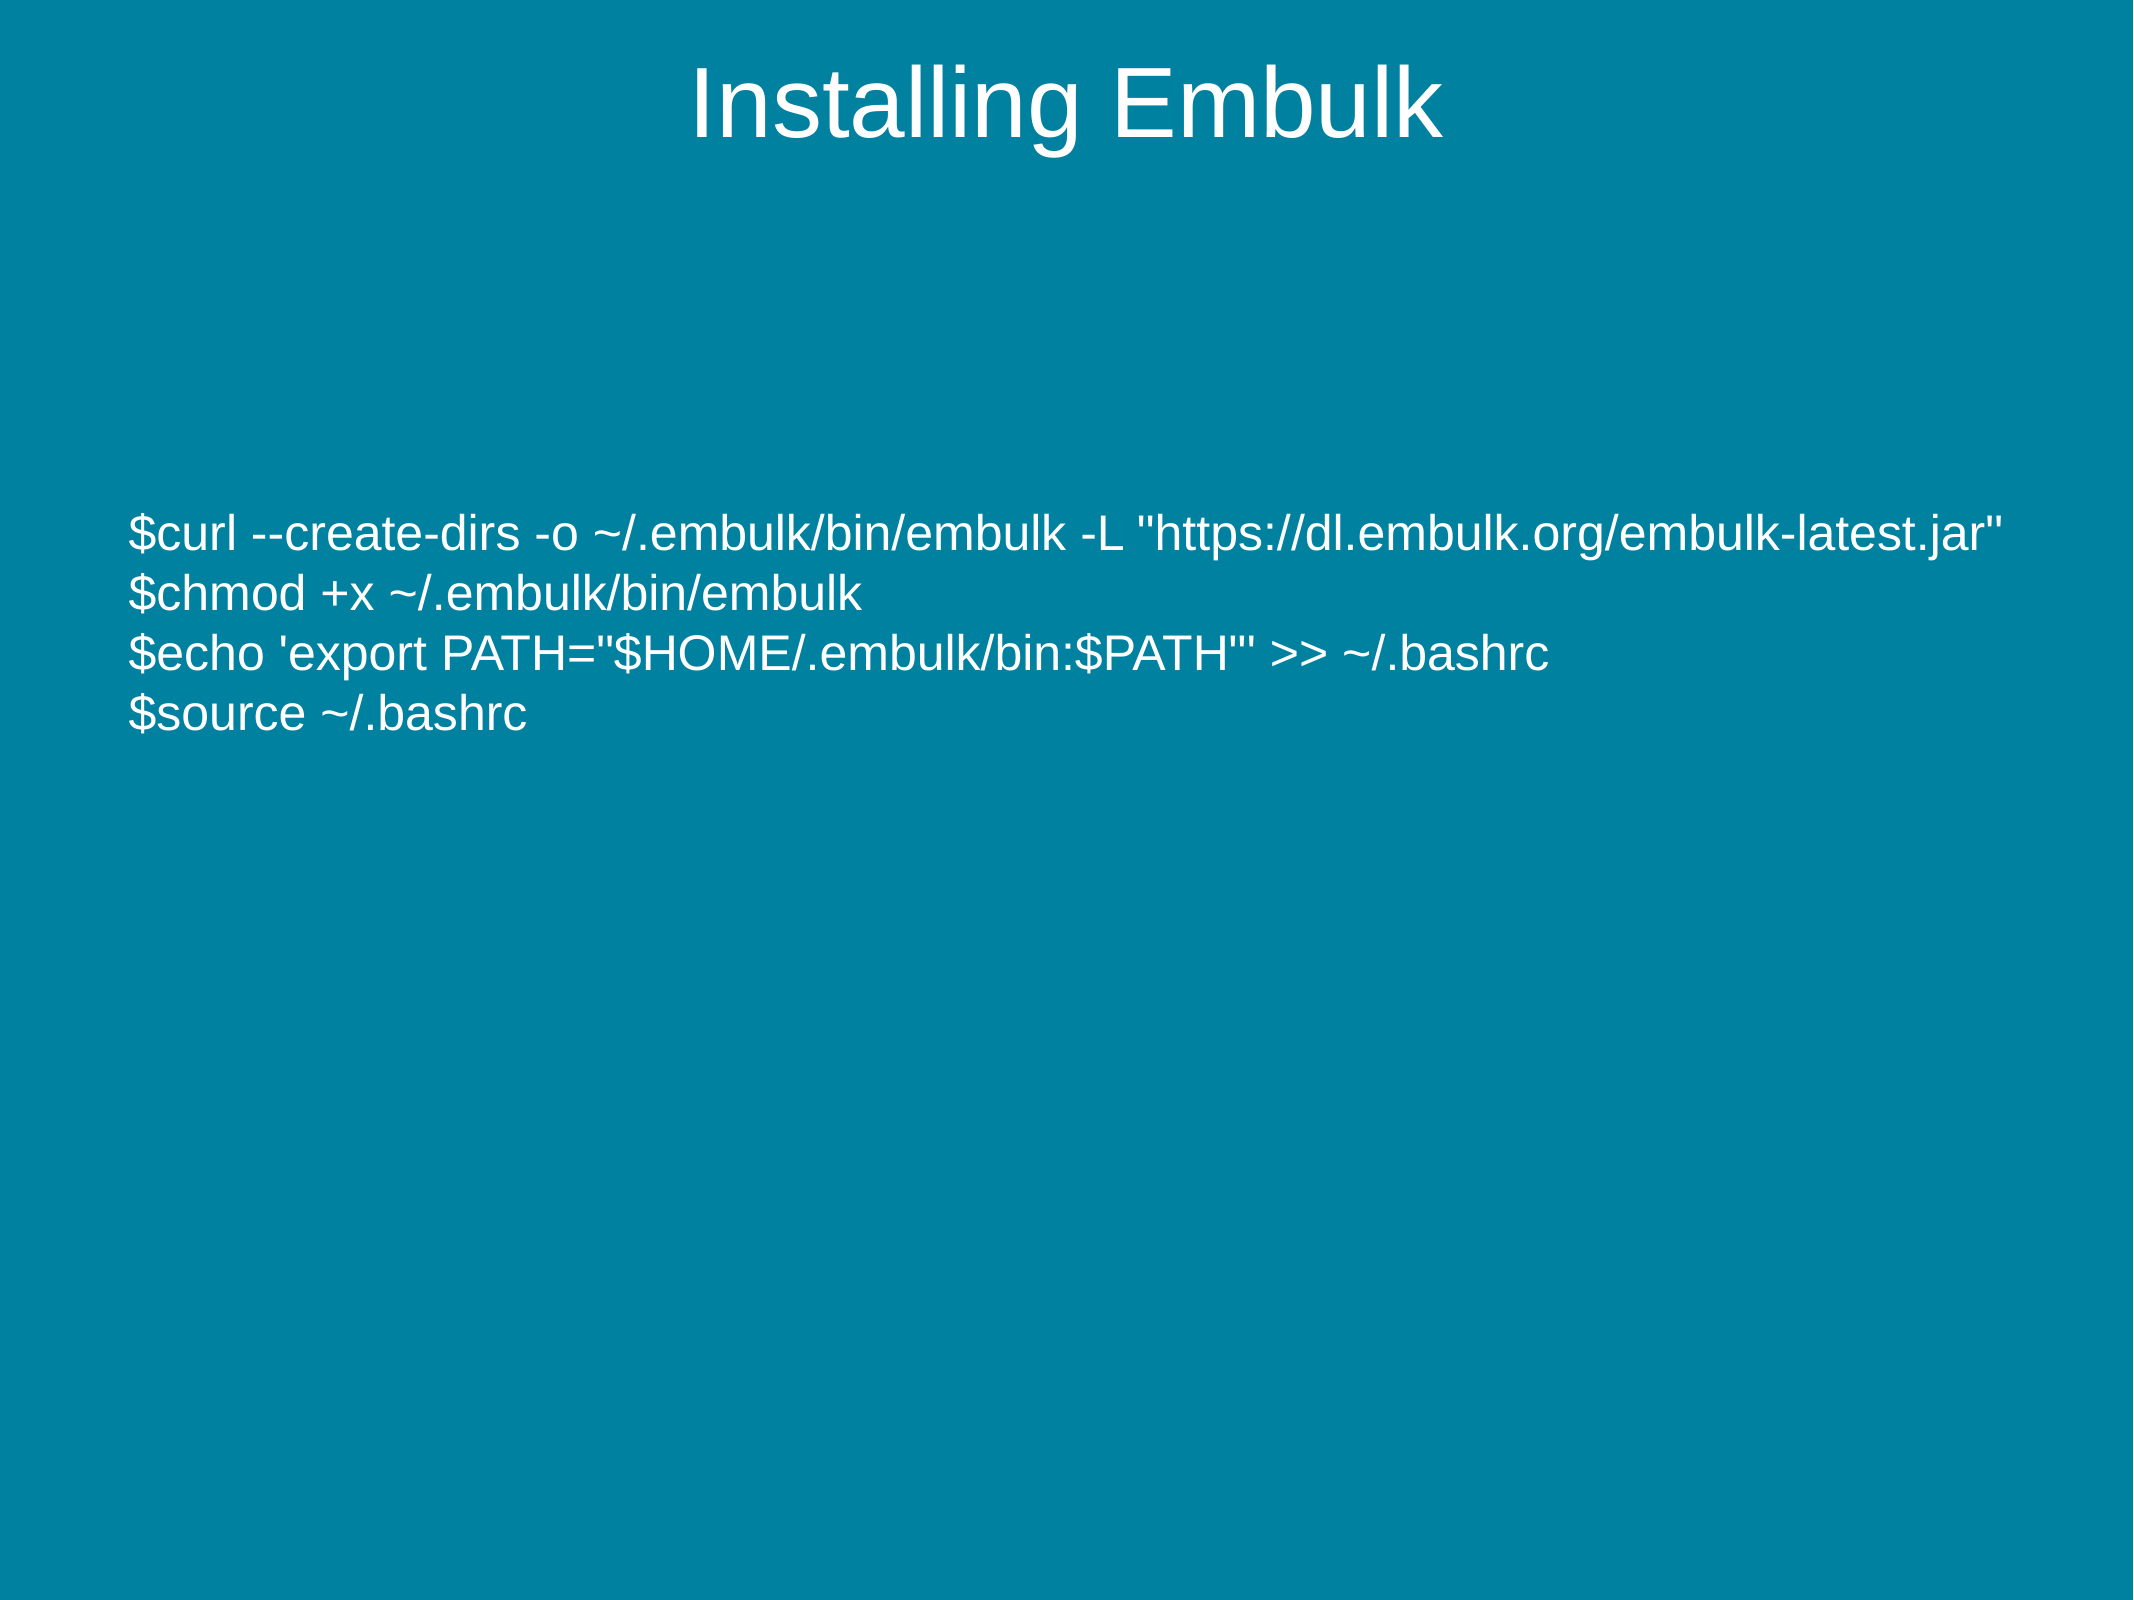

Installing Embulk
$curl --create-dirs -o ~/.embulk/bin/embulk -L "https://dl.embulk.org/embulk-latest.jar"
$chmod +x ~/.embulk/bin/embulk
$echo 'export PATH="$HOME/.embulk/bin:$PATH"' >> ~/.bashrc
$source ~/.bashrc